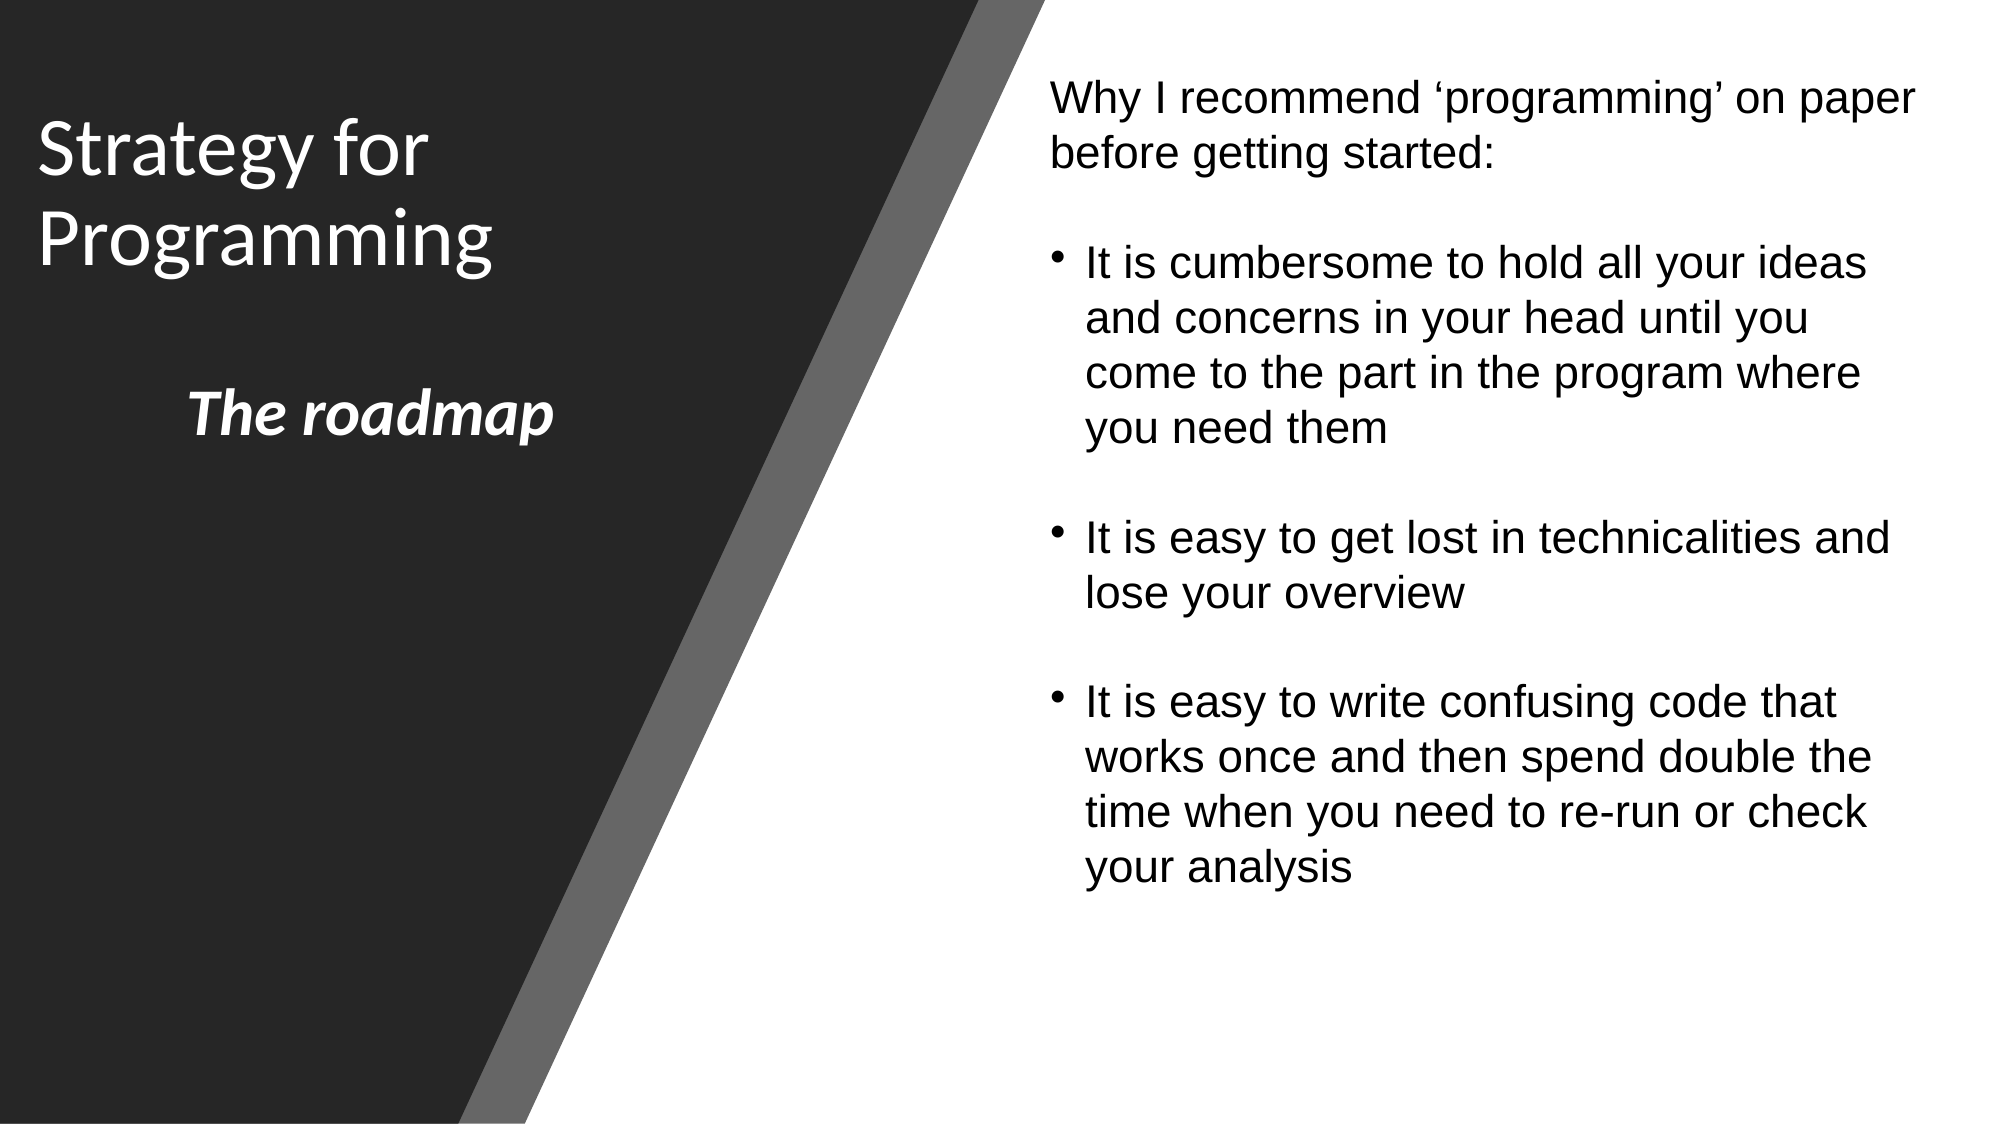

Why I recommend ‘programming’ on paper before getting started:

It is cumbersome to hold all your ideas and concerns in your head until you come to the part in the program where you need them
It is easy to get lost in technicalities and lose your overview

It is easy to write confusing code that works once and then spend double the time when you need to re-run or check your analysis
Strategy for Programming
The roadmap